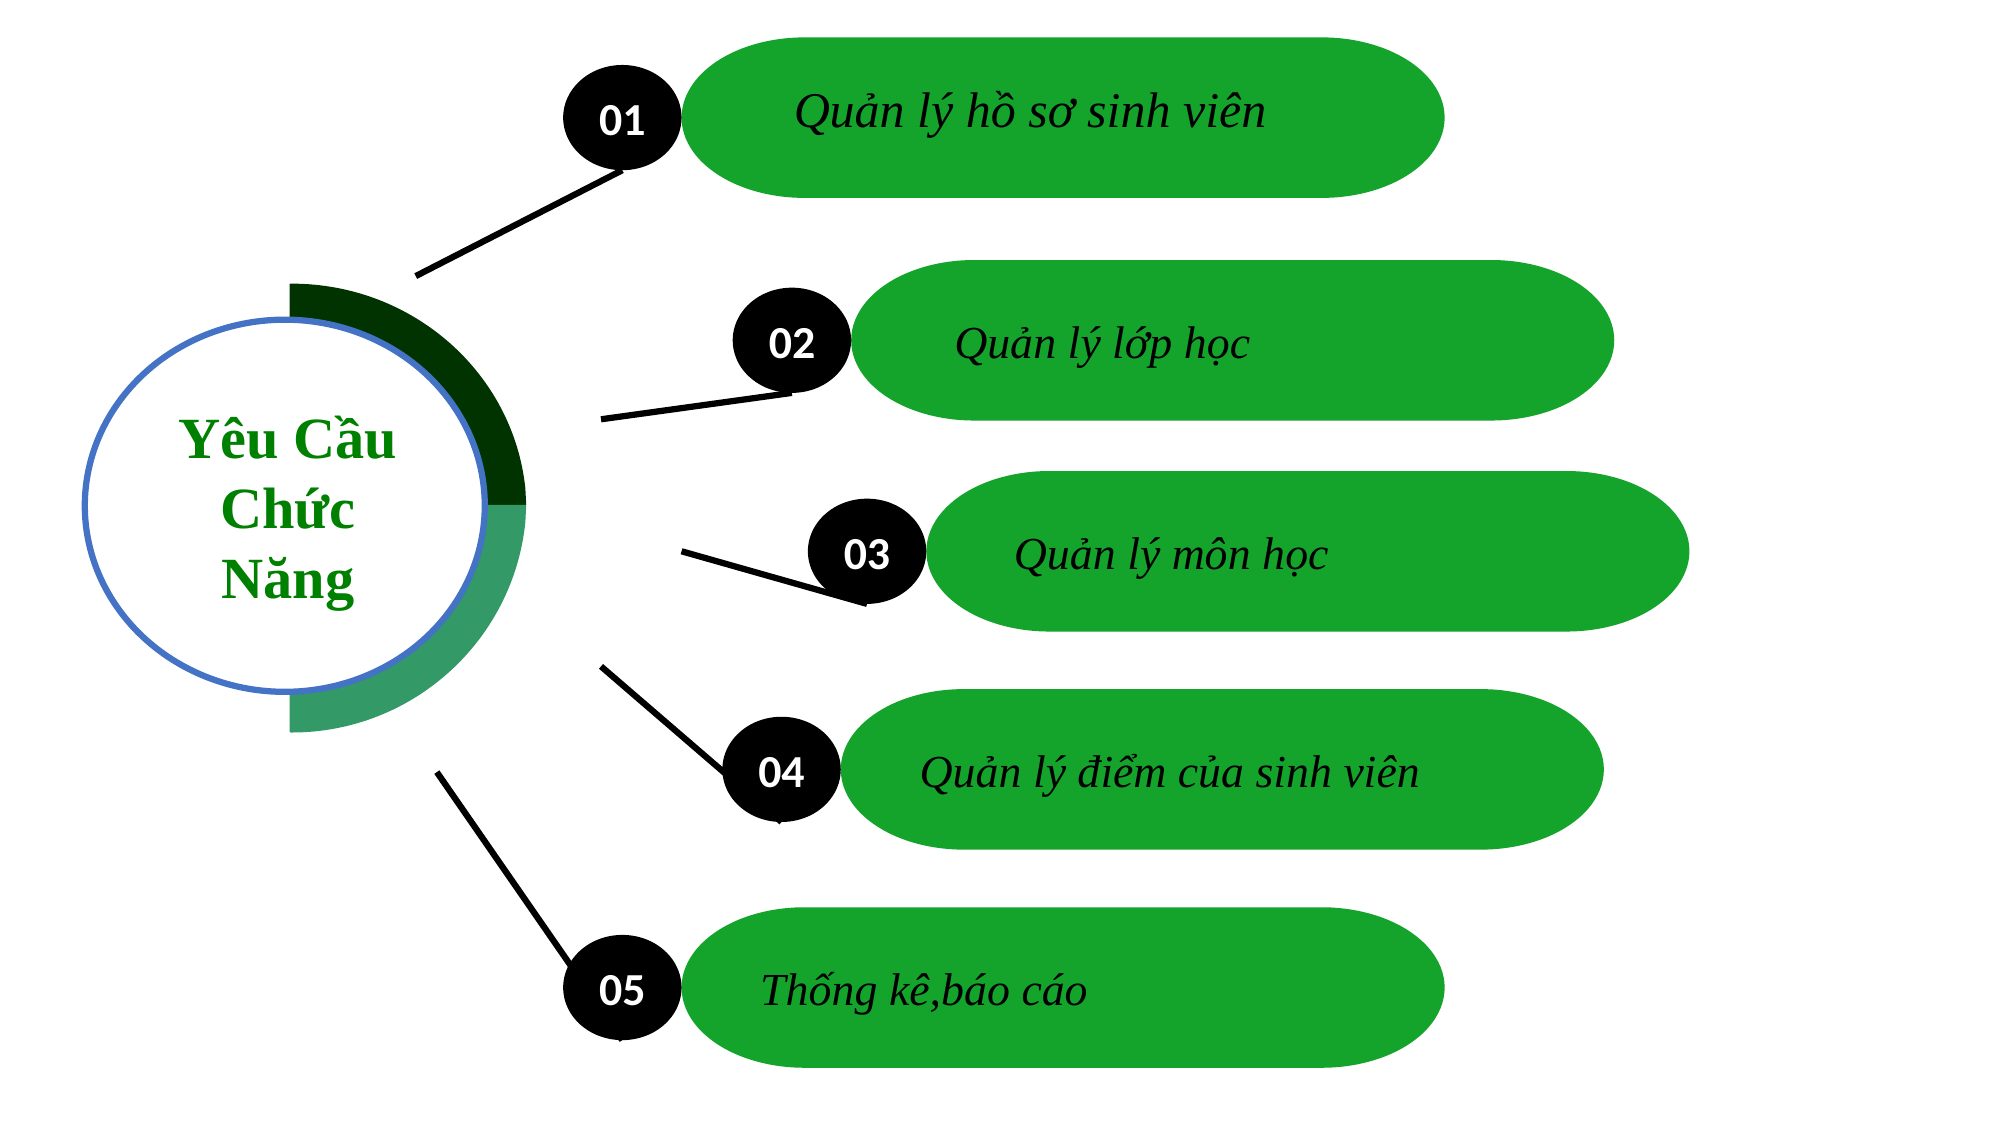

01
Quản lý hồ sơ sinh viên

02
Quản lý lớp học

Yêu Cầu Chức Năng

03
Quản lý môn học

04
Quản lý điểm của sinh viên

05
Thống kê,báo cáo